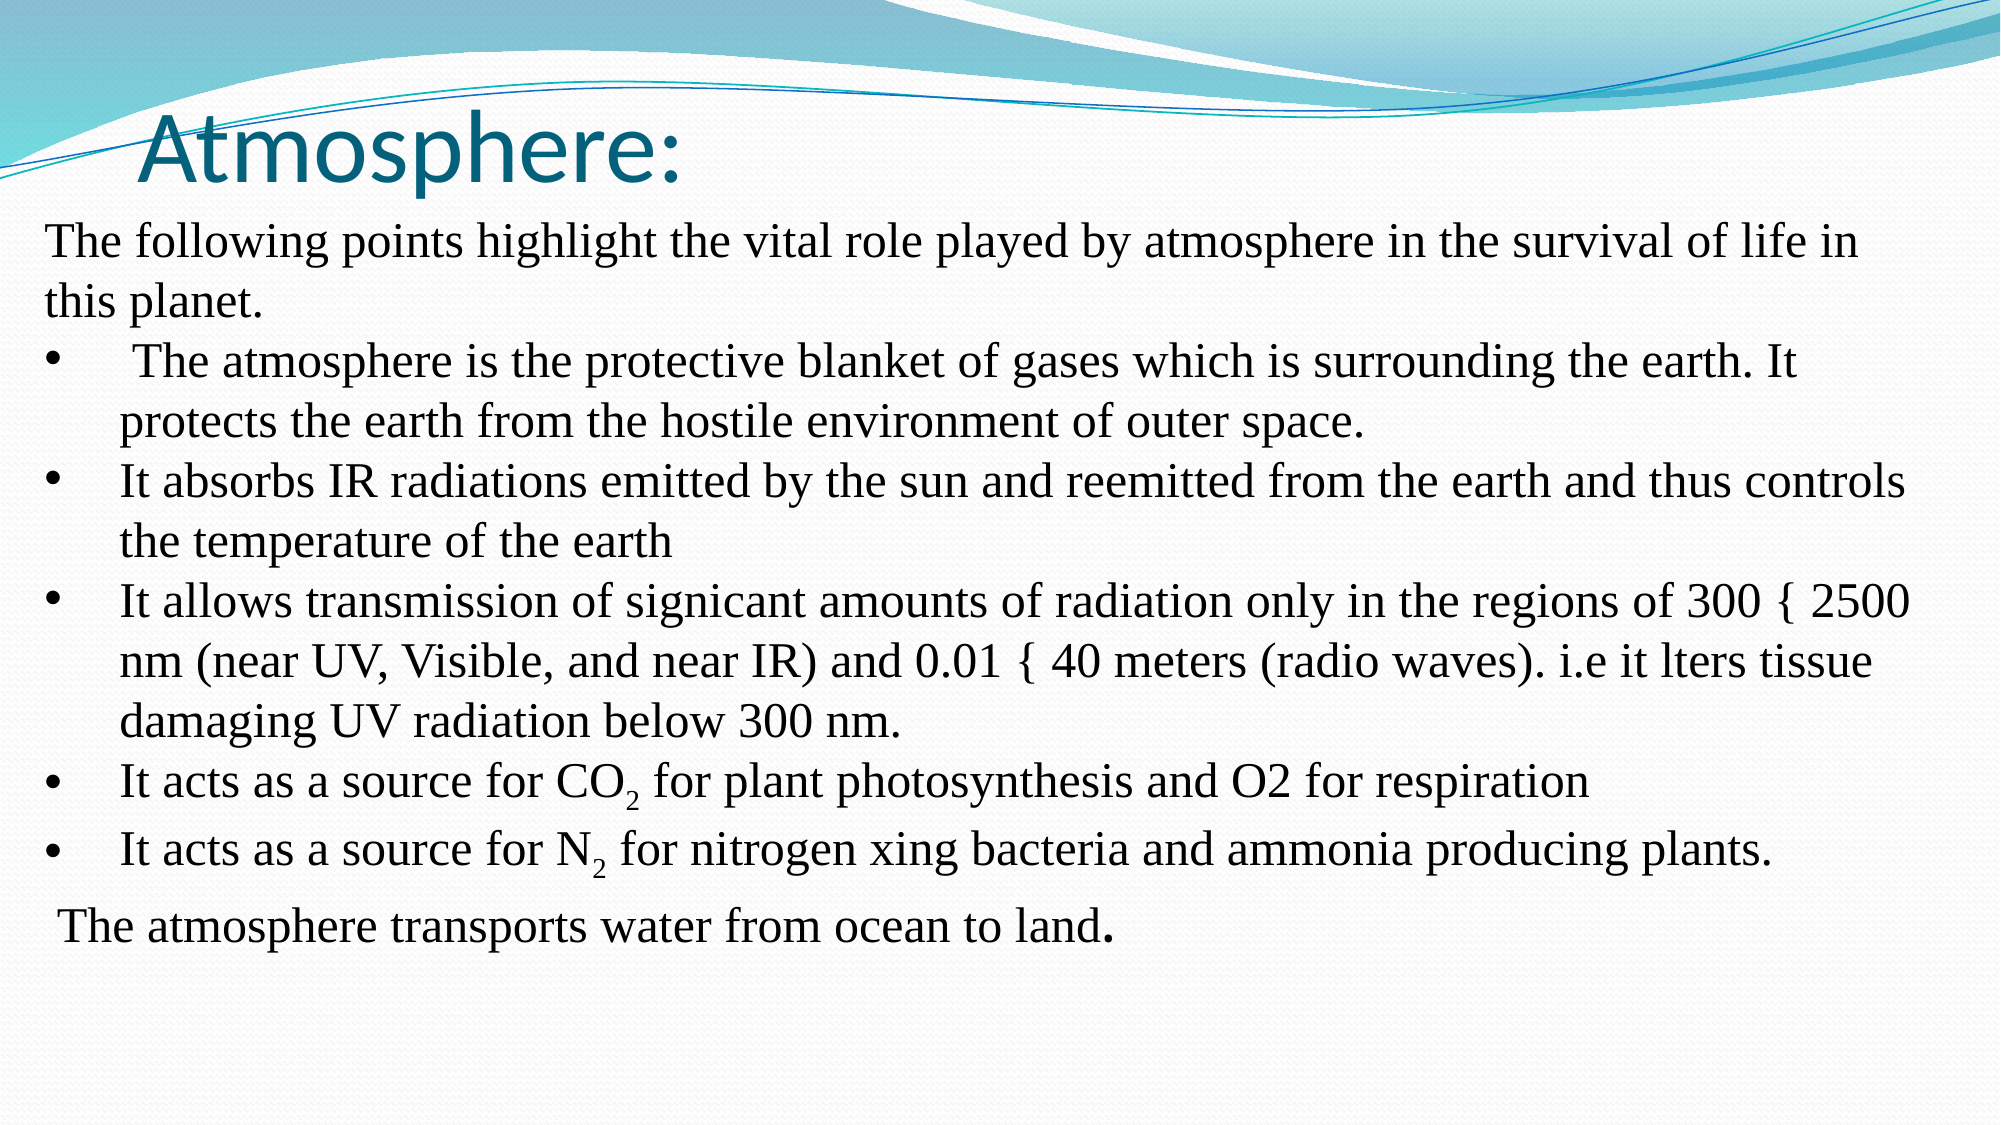

# Atmosphere:
The following points highlight the vital role played by atmosphere in the survival of life in this planet.
 The atmosphere is the protective blanket of gases which is surrounding the earth. It protects the earth from the hostile environment of outer space.
It absorbs IR radiations emitted by the sun and reemitted from the earth and thus controls the temperature of the earth
It allows transmission of signicant amounts of radiation only in the regions of 300 { 2500 nm (near UV, Visible, and near IR) and 0.01 { 40 meters (radio waves). i.e it lters tissue damaging UV radiation below 300 nm.
It acts as a source for CO2 for plant photosynthesis and O2 for respiration
It acts as a source for N2 for nitrogen xing bacteria and ammonia producing plants.
 The atmosphere transports water from ocean to land.